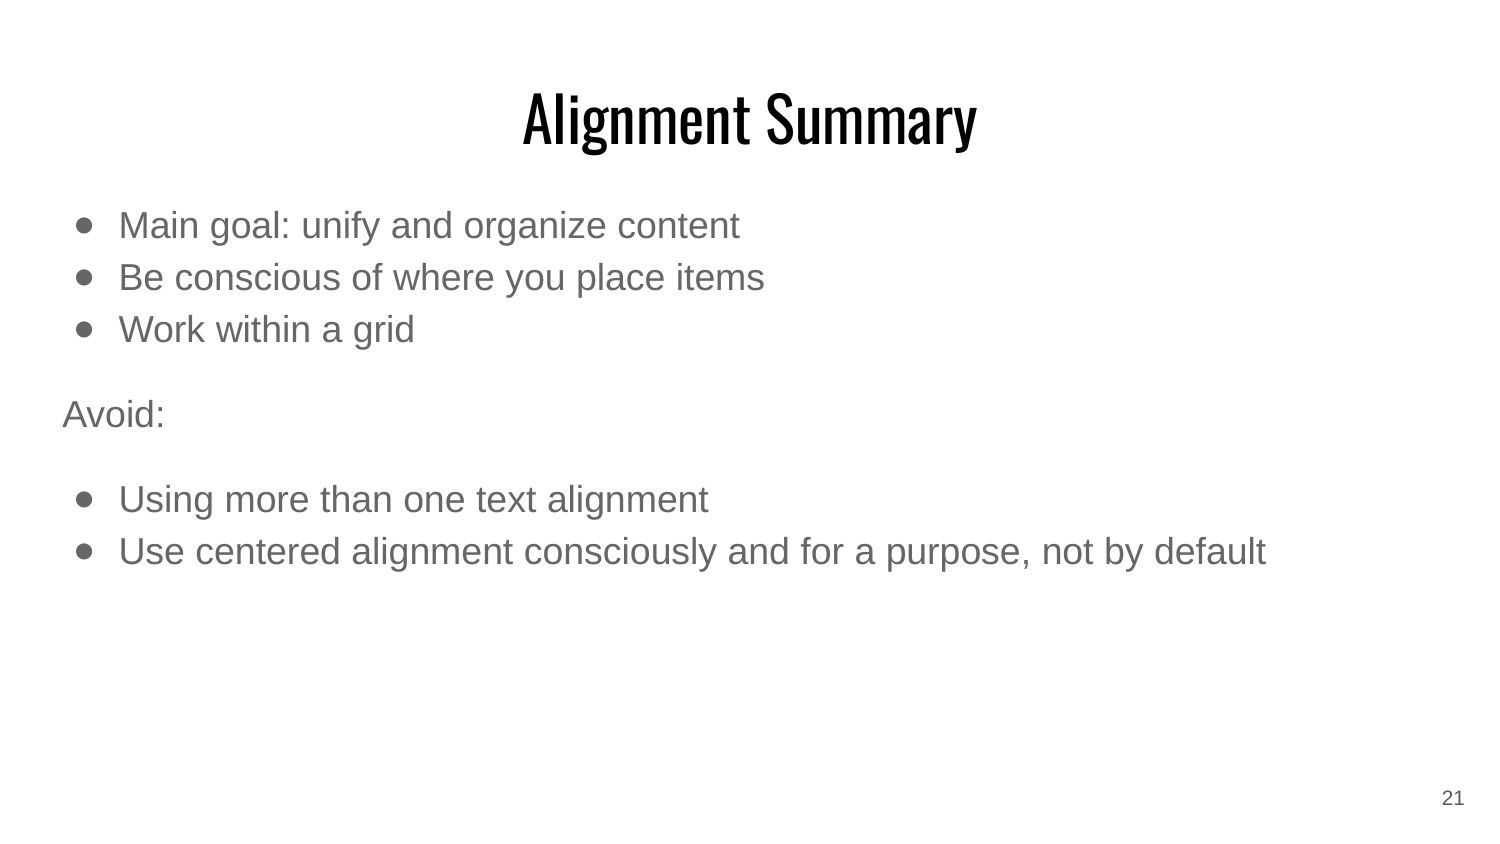

# Alignment Summary
Main goal: unify and organize content
Be conscious of where you place items
Work within a grid
Avoid:
Using more than one text alignment
Use centered alignment consciously and for a purpose, not by default
21